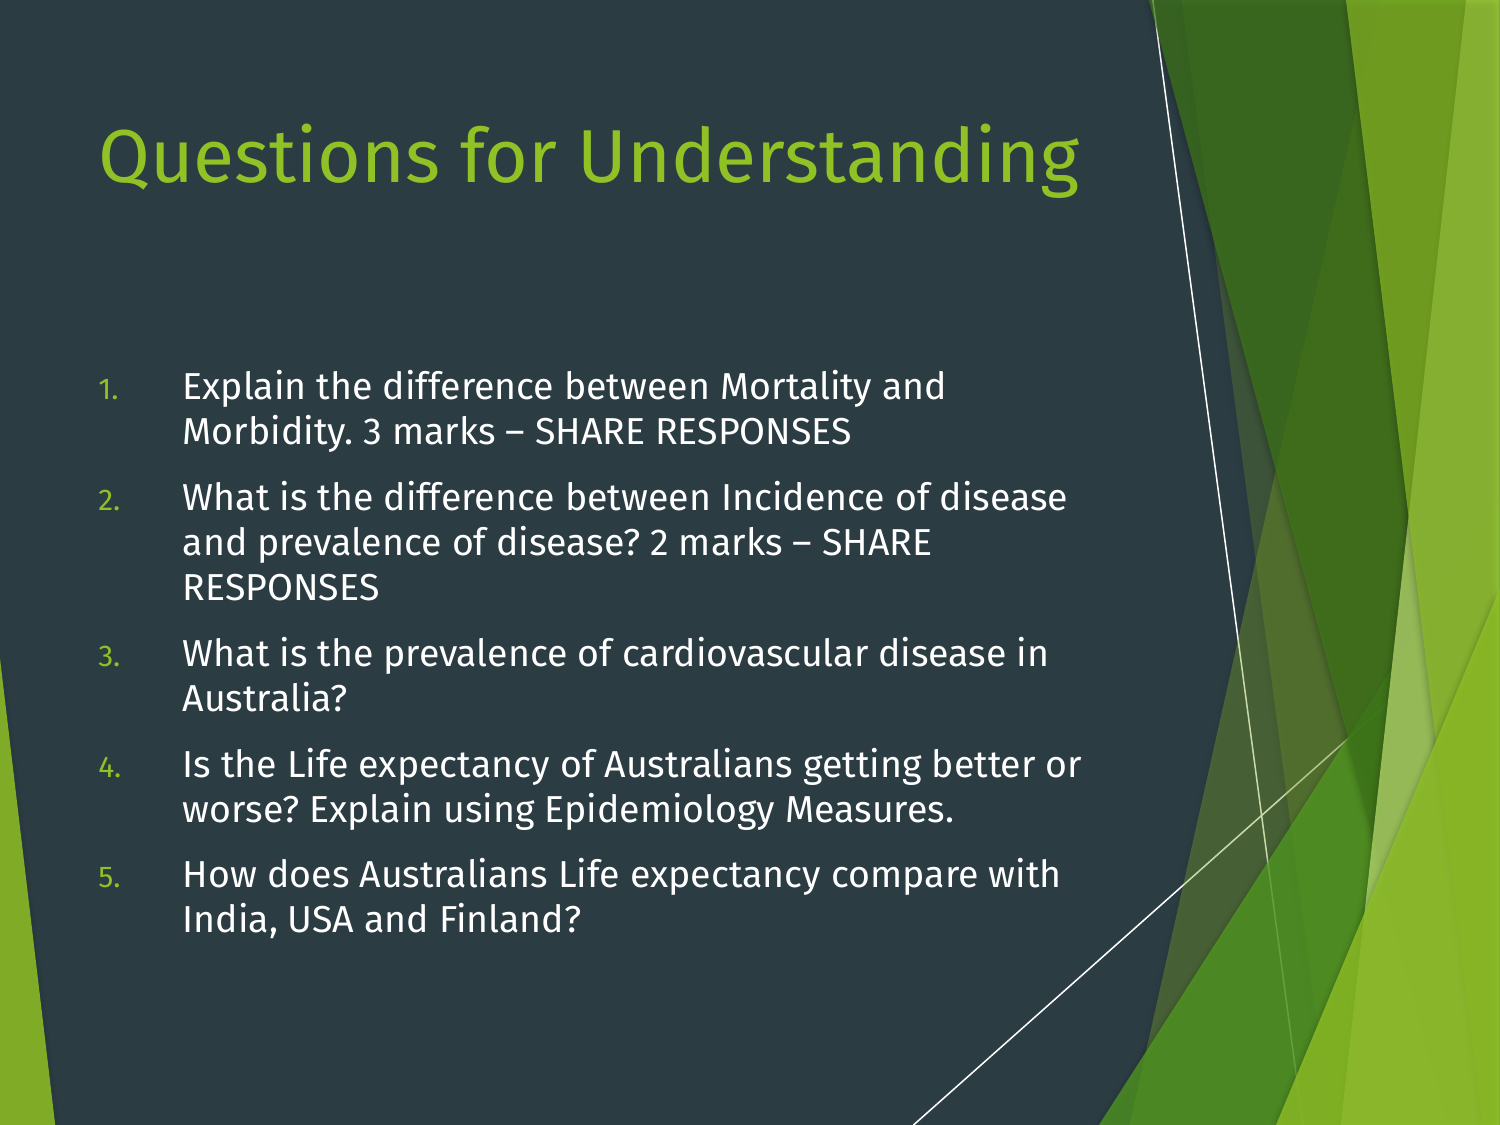

# Questions for Understanding
Explain the difference between Mortality and Morbidity. 3 marks – SHARE RESPONSES
What is the difference between Incidence of disease and prevalence of disease? 2 marks – SHARE RESPONSES
What is the prevalence of cardiovascular disease in Australia?
Is the Life expectancy of Australians getting better or worse? Explain using Epidemiology Measures.
How does Australians Life expectancy compare with India, USA and Finland?